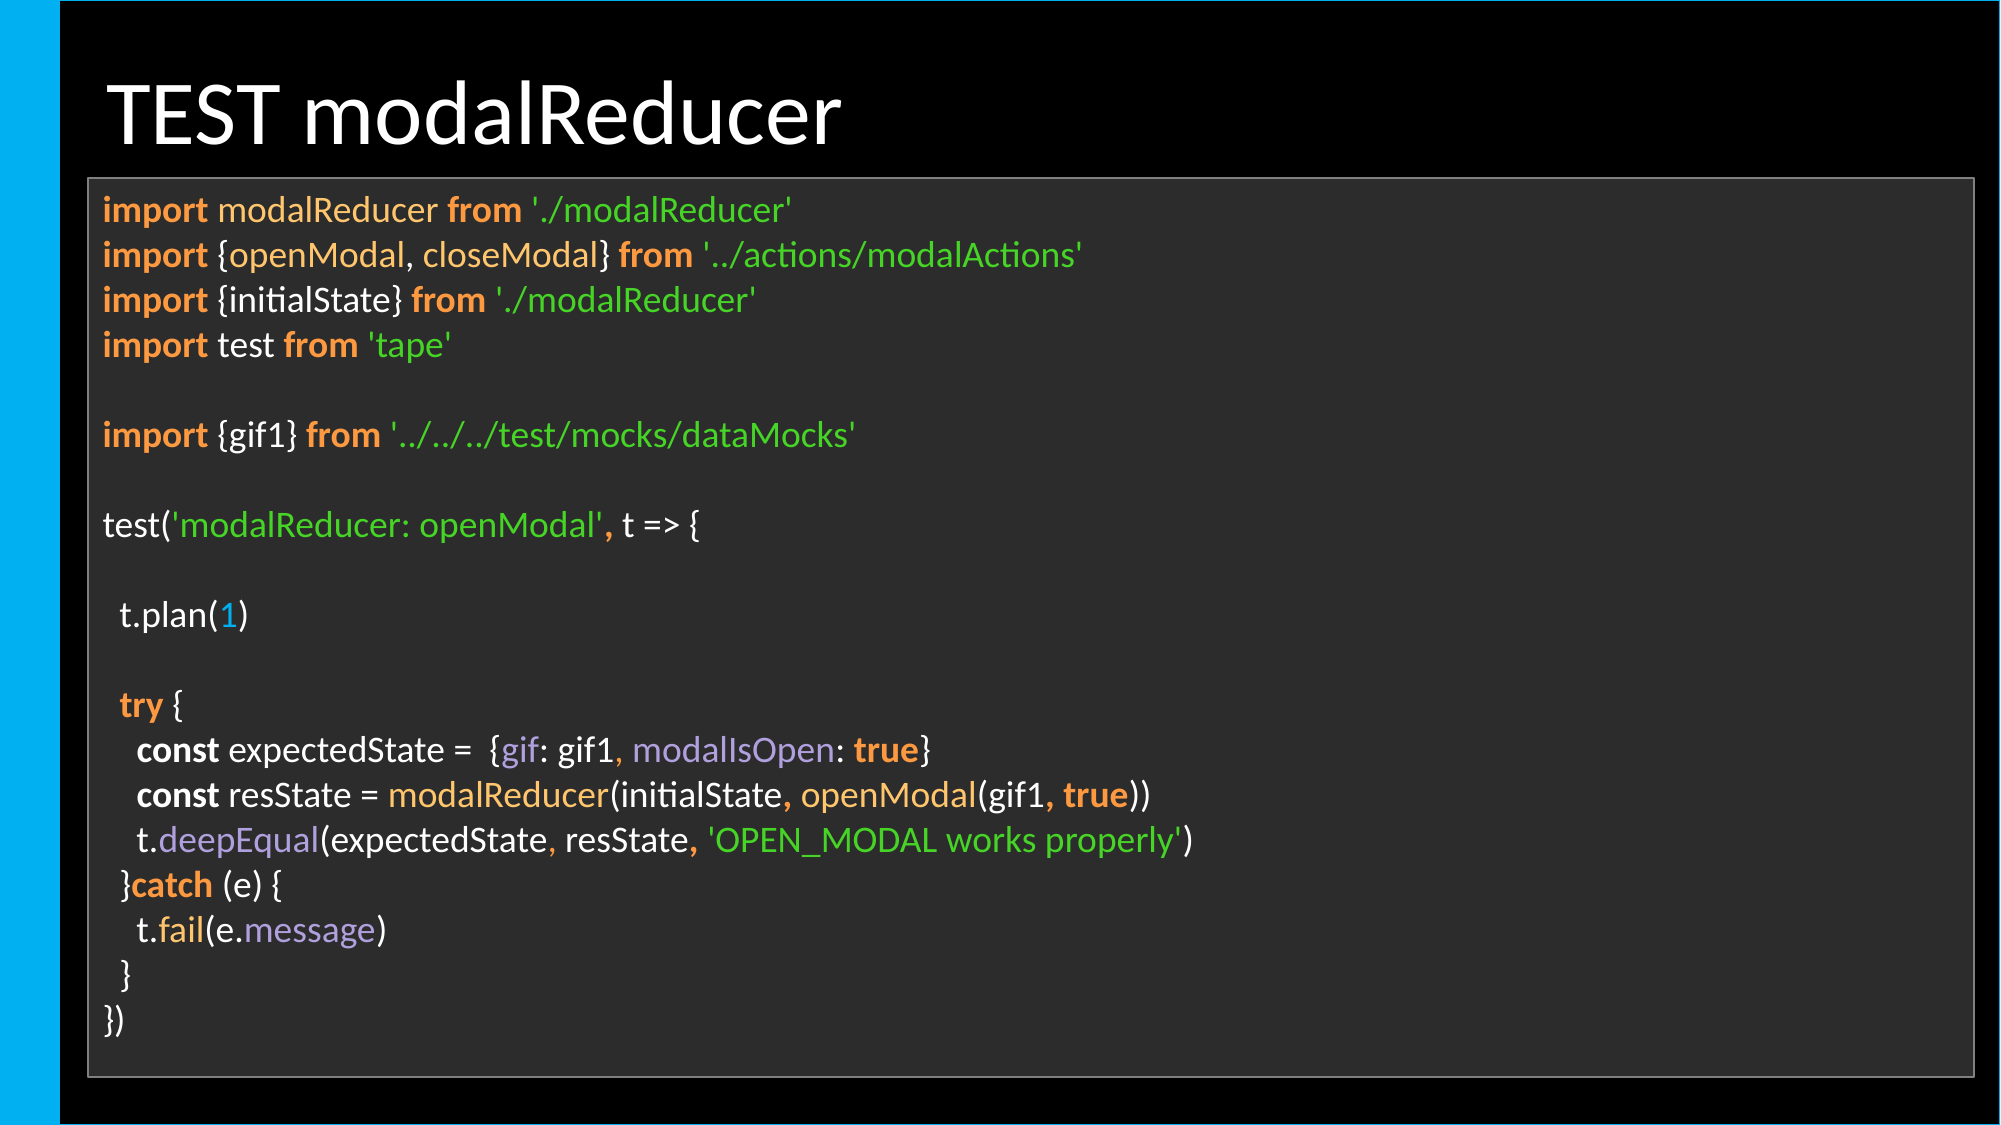

# TEST modalReducer
import modalReducer from './modalReducer'
import {openModal, closeModal} from '../actions/modalActions'
import {initialState} from './modalReducer'
import test from 'tape'
import {gif1} from '../../../test/mocks/dataMocks'
test('modalReducer: openModal', t => {
  t.plan(1)
  try {
    const expectedState =  {gif: gif1, modalIsOpen: true}
    const resState = modalReducer(initialState, openModal(gif1, true))
    t.deepEqual(expectedState, resState, 'OPEN_MODAL works properly')
  }catch (e) {
    t.fail(e.message)
  }
})